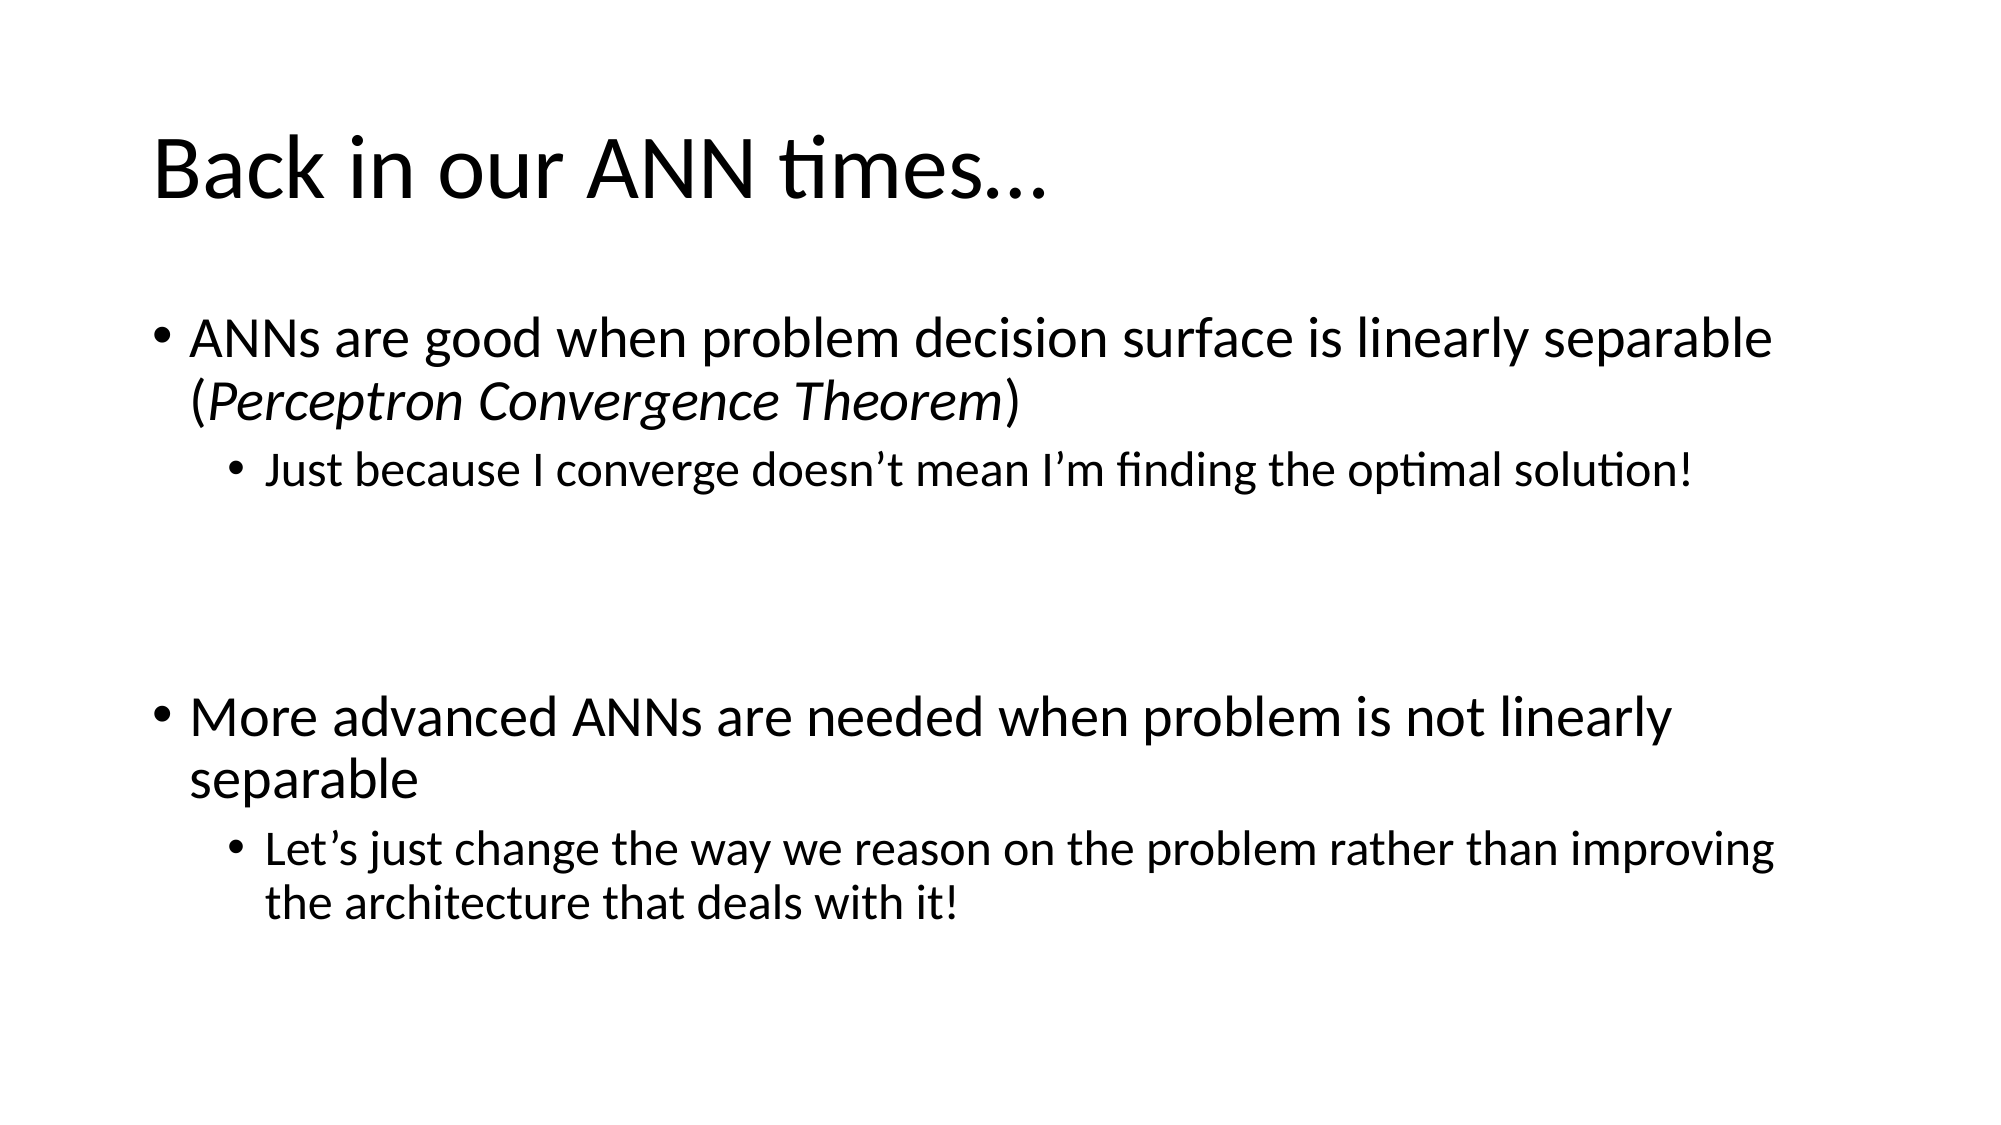

# Back in our ANN times…
ANNs are good when problem decision surface is linearly separable (Perceptron Convergence Theorem)
Just because I converge doesn’t mean I’m finding the optimal solution!

More advanced ANNs are needed when problem is not linearly separable
Let’s just change the way we reason on the problem rather than improving the architecture that deals with it!